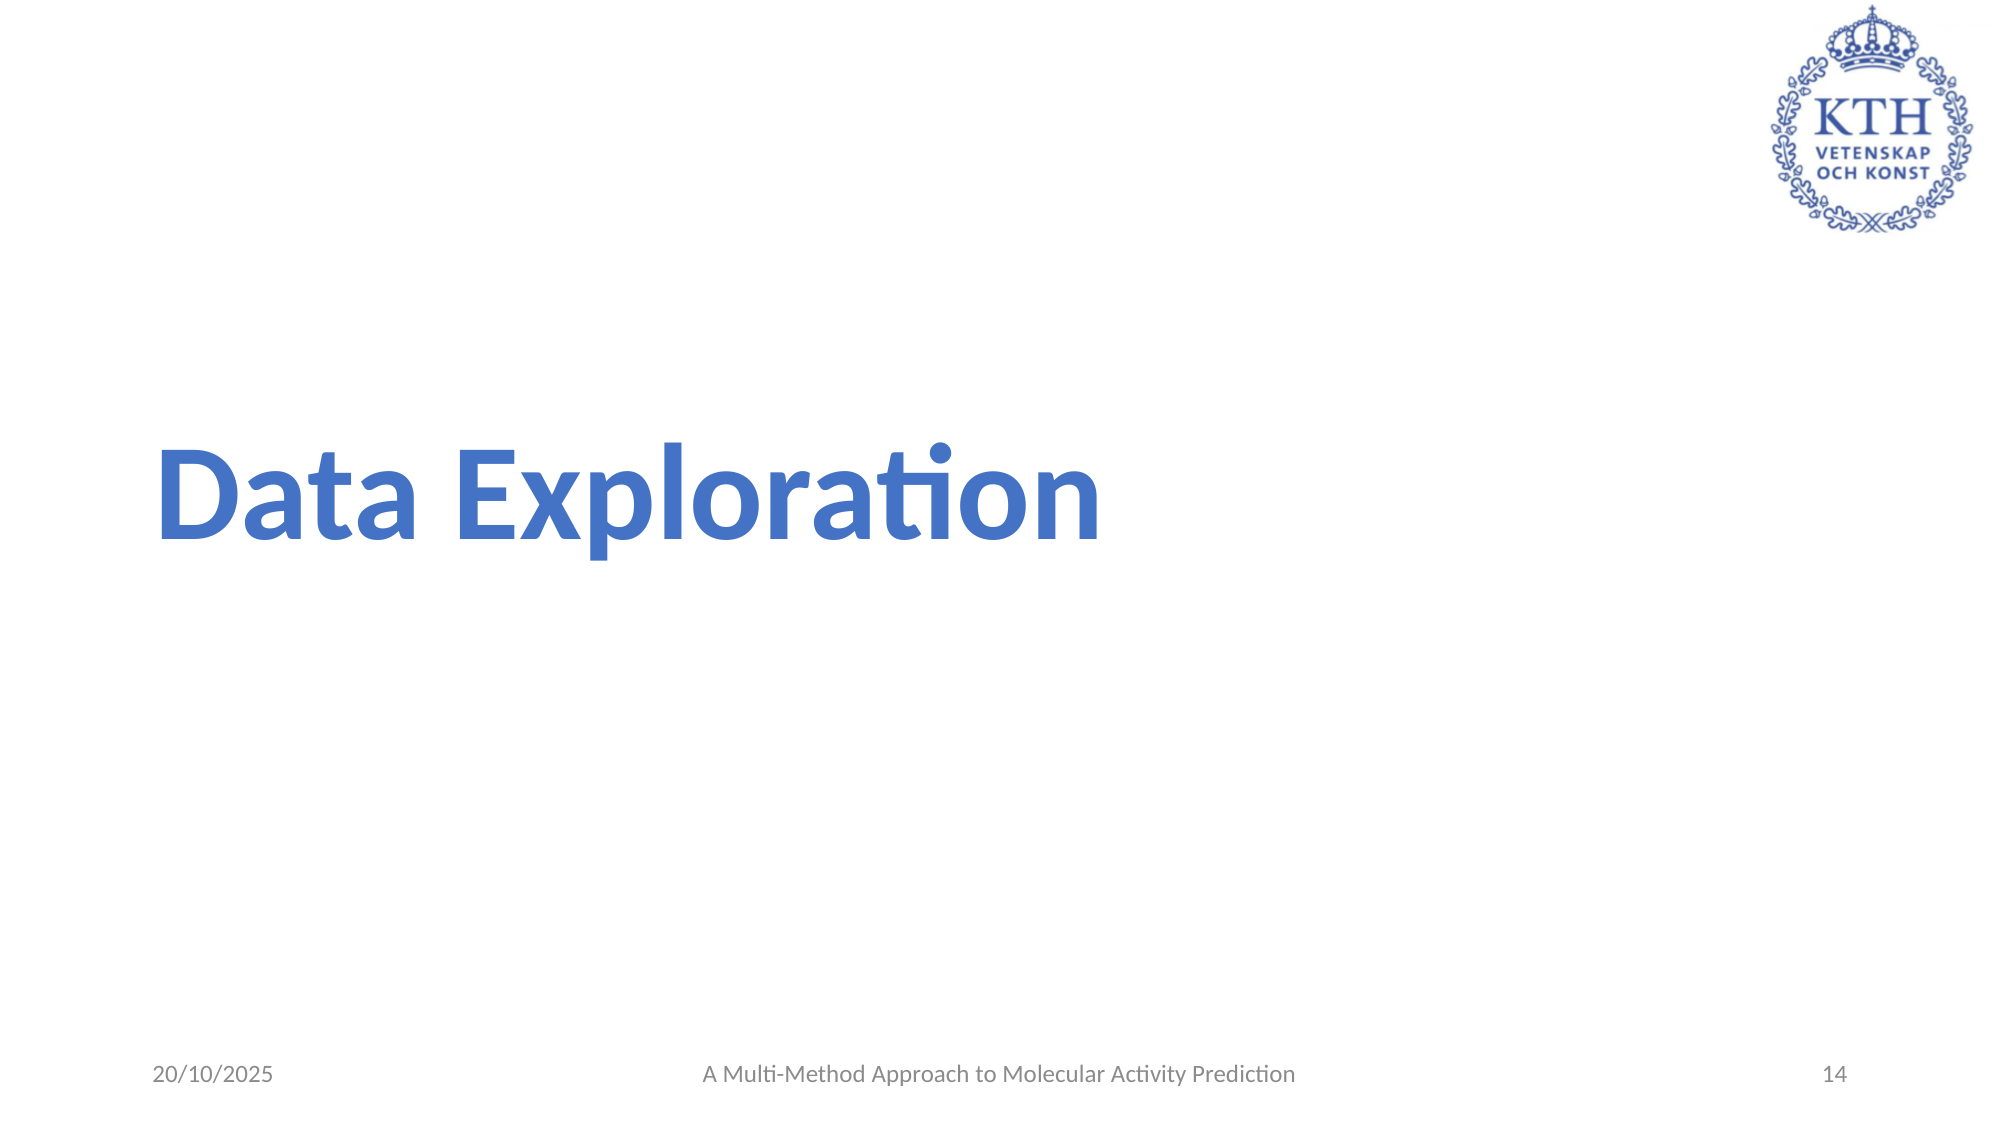

Data Exploration
20/10/2025
A Multi-Method Approach to Molecular Activity Prediction
14